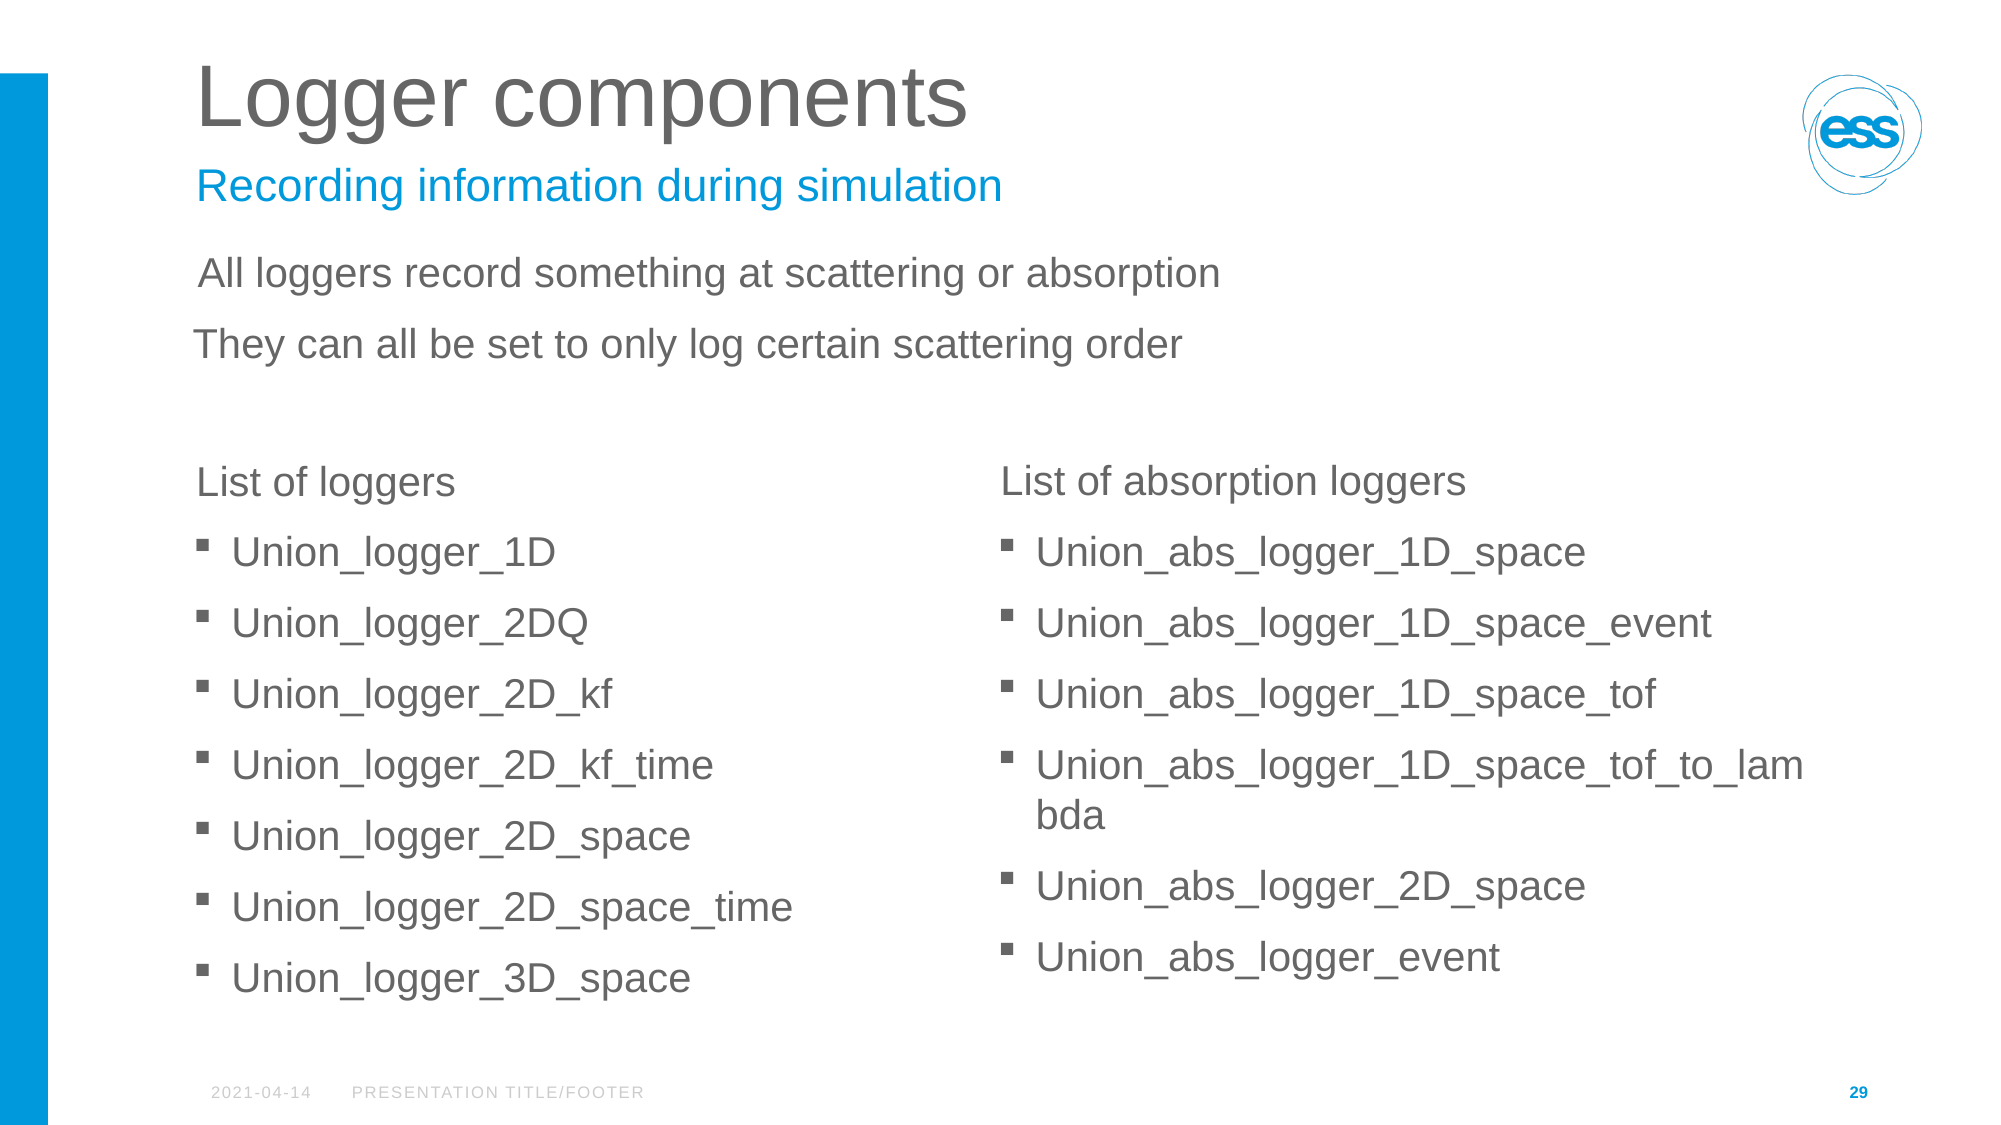

# Logger components
Recording information during simulation
All loggers record something at scattering or absorption
 They can all be set to only log certain scattering order
List of loggers
Union_logger_1D
Union_logger_2DQ
Union_logger_2D_kf
Union_logger_2D_kf_time
Union_logger_2D_space
Union_logger_2D_space_time
Union_logger_3D_space
List of absorption loggers
Union_abs_logger_1D_space
Union_abs_logger_1D_space_event
Union_abs_logger_1D_space_tof
Union_abs_logger_1D_space_tof_to_lambda
Union_abs_logger_2D_space
Union_abs_logger_event
2021-04-14
PRESENTATION TITLE/FOOTER
29